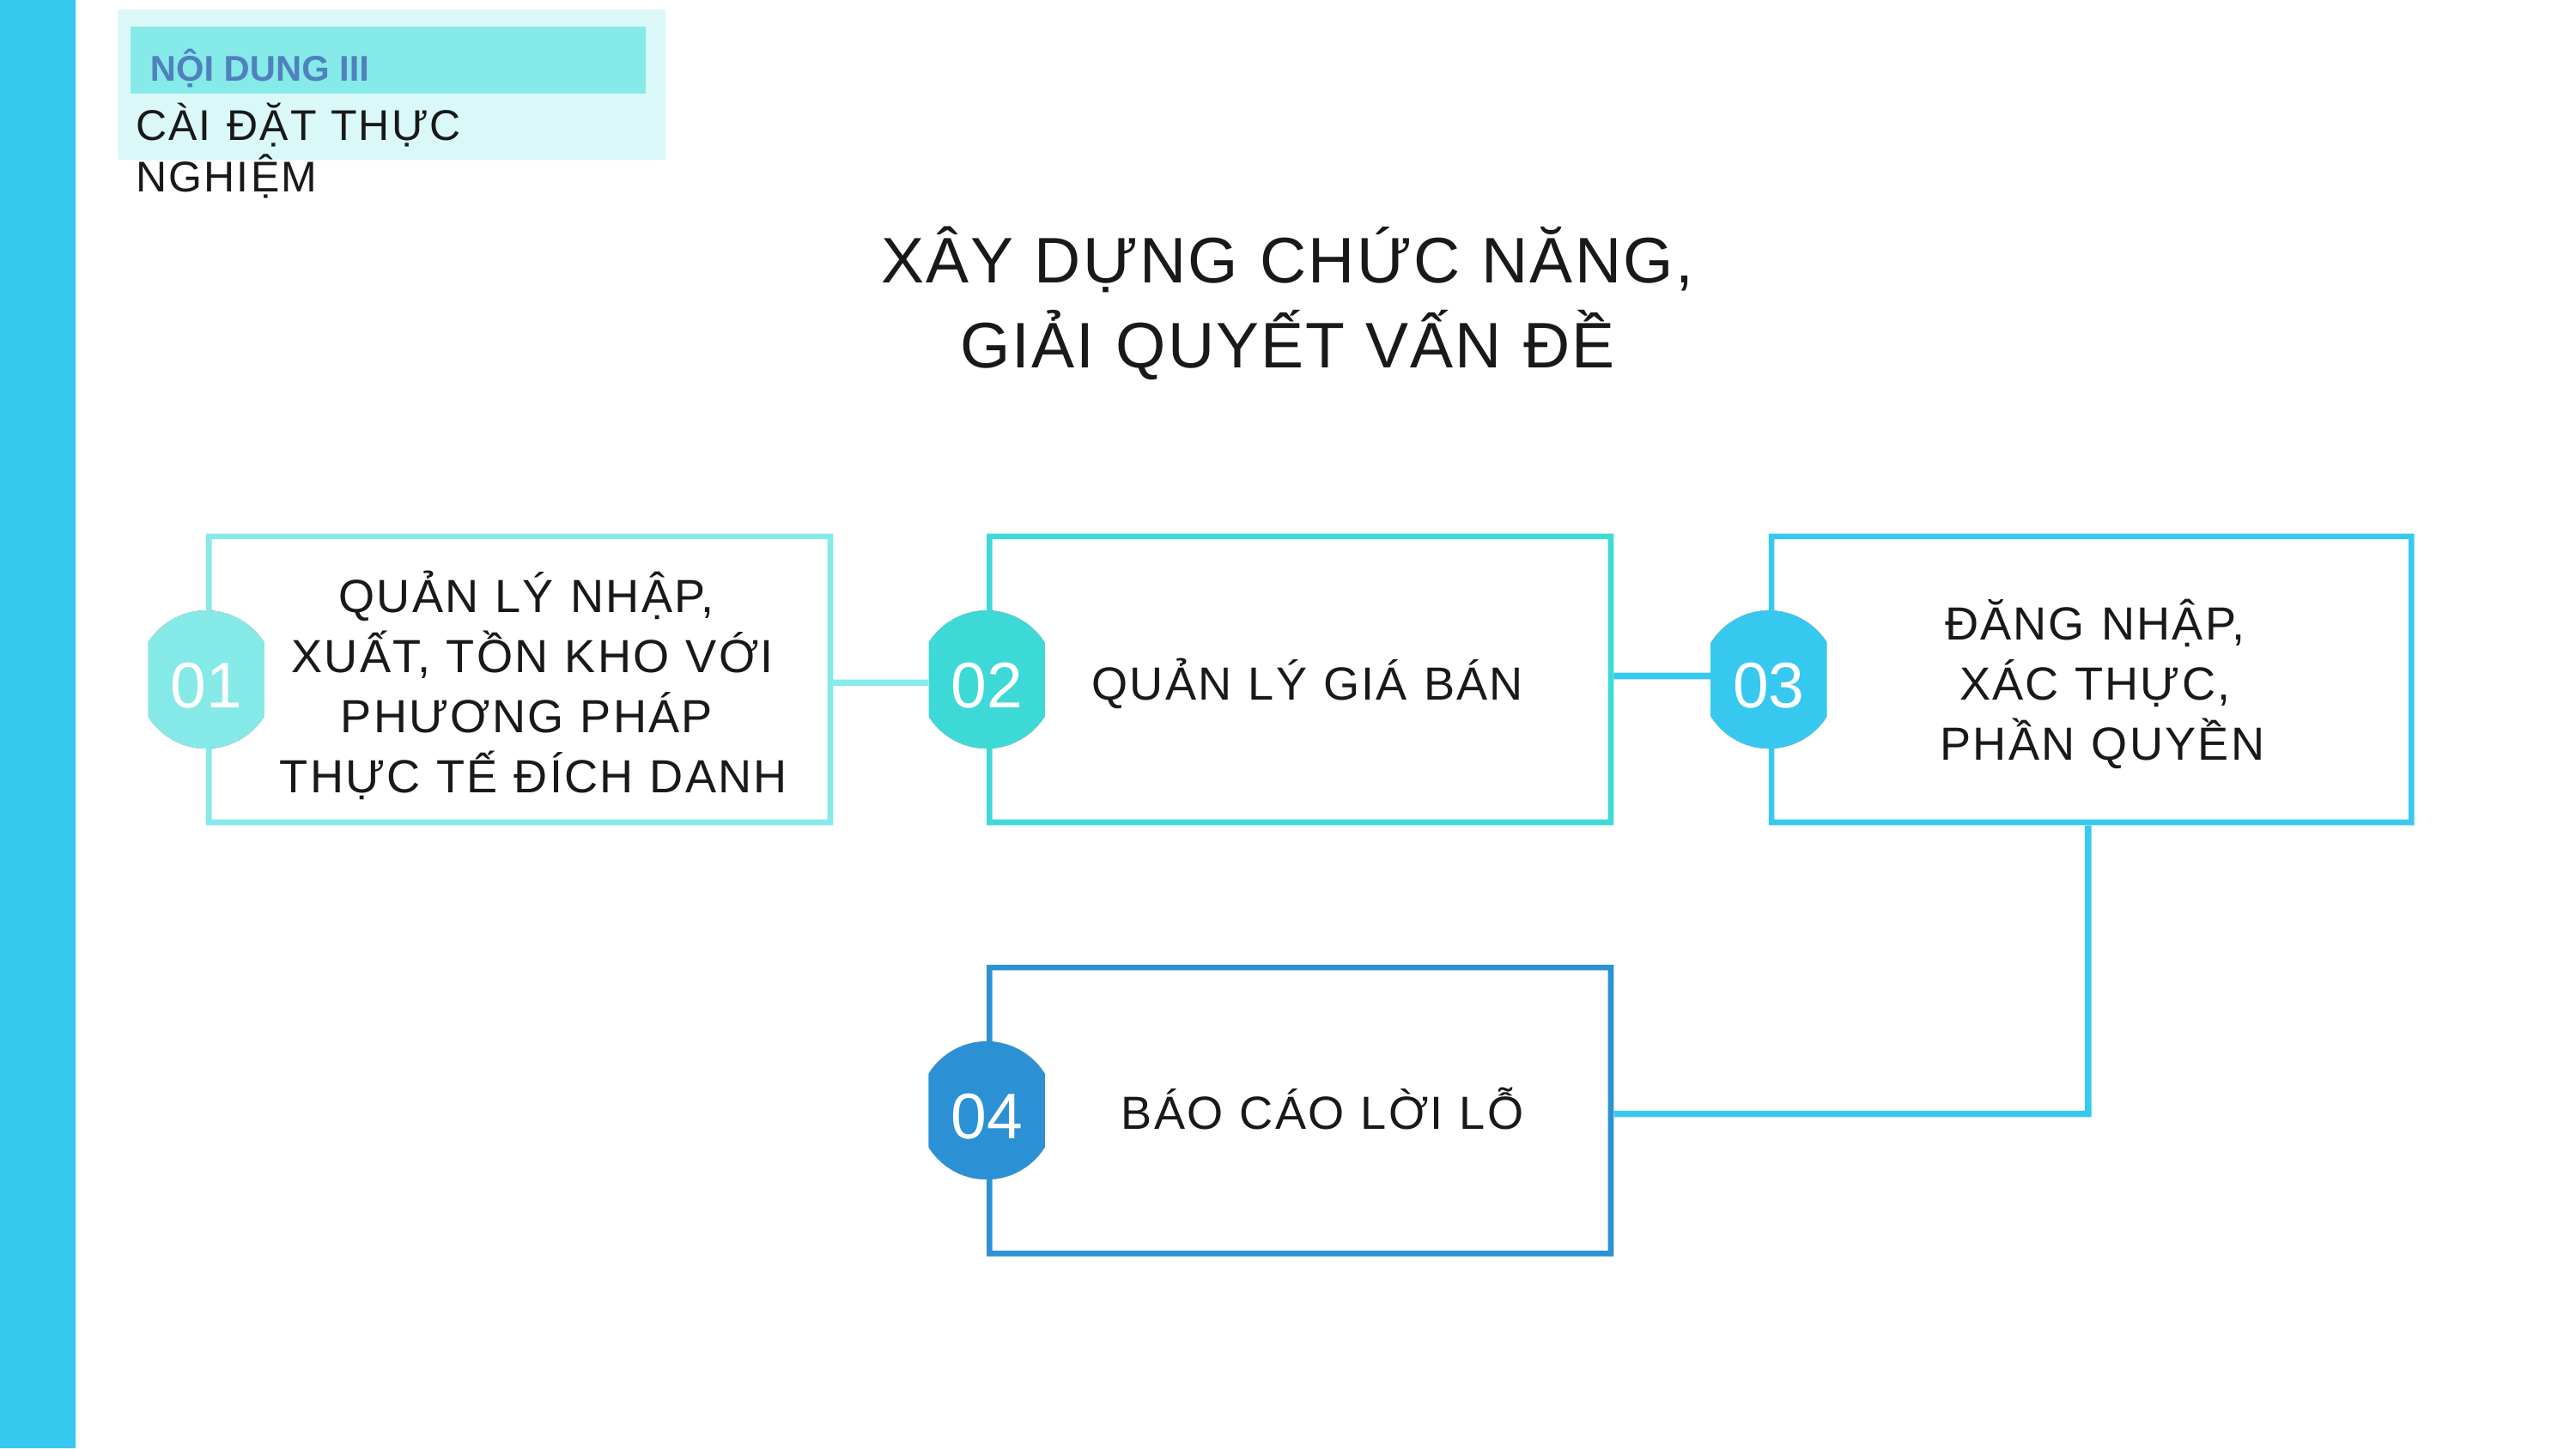

NỘI DUNG III
CÀI ĐẶT THỰC NGHIỆM

XÂY DỰNG CHỨC NĂNG,
GIẢI QUYẾT VẤN ĐỀ

QUẢN LÝ NHẬP,
XUẤT, TỒN KHO VỚI PHƯƠNG PHÁP
THỰC TẾ ĐÍCH DANH

01

02
QUẢN LÝ GIÁ BÁN

ĐĂNG NHẬP,
XÁC THỰC,
PHẦN QUYỀN

03

04
BÁO CÁO LỜI LỖ